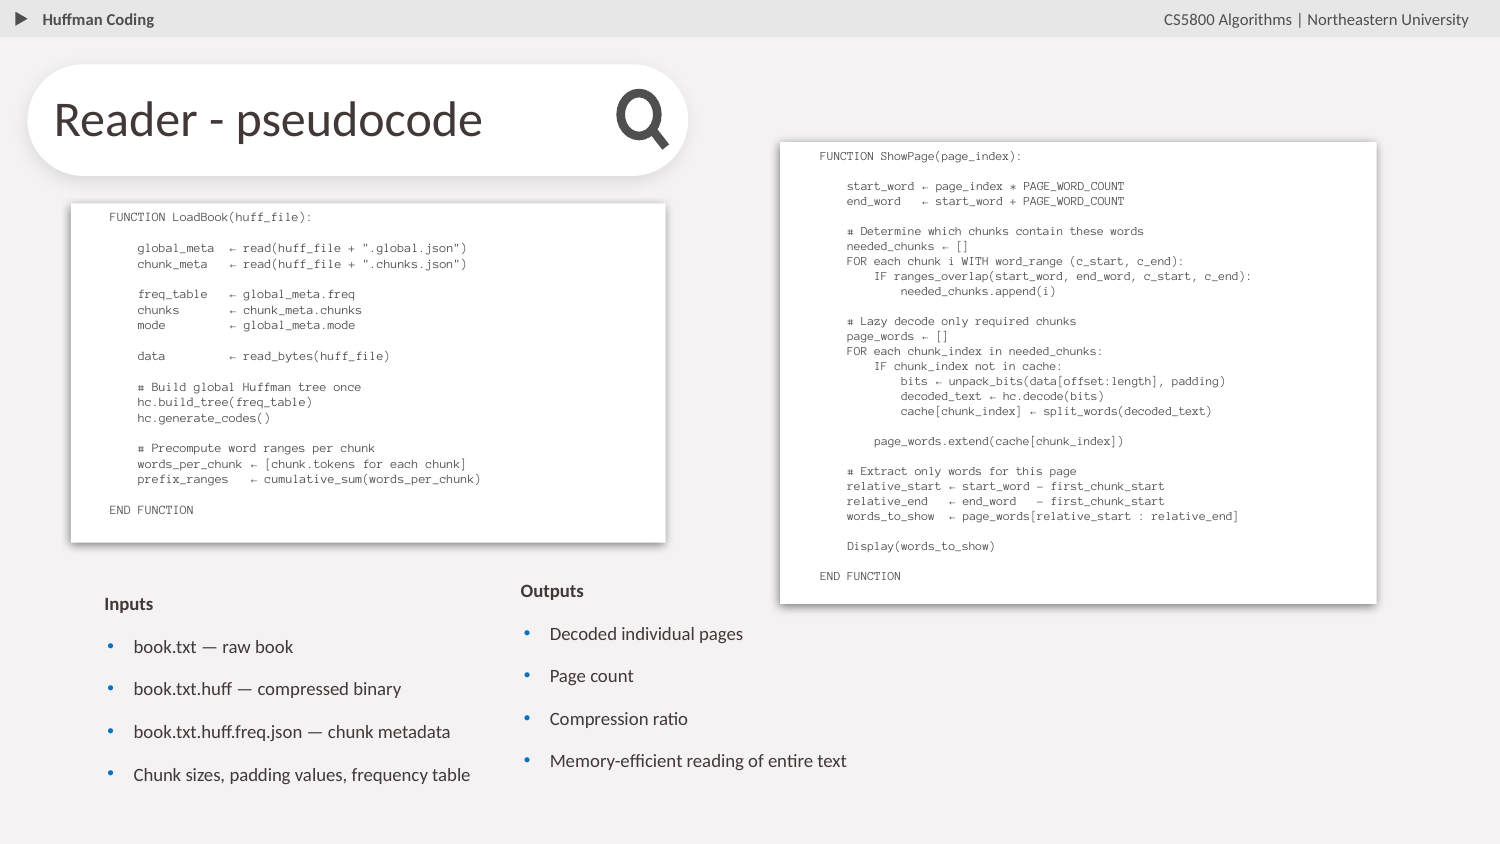

Huffman Coding

CS5800 Algorithms | Northeastern University

Reader - pseudocode

FUNCTION ShowPage(page_index):

    start_word ← page_index * PAGE_WORD_COUNT
    end_word   ← start_word + PAGE_WORD_COUNT

    # Determine which chunks contain these words
    needed_chunks ← []
    FOR each chunk i WITH word_range (c_start, c_end):
        IF ranges_overlap(start_word, end_word, c_start, c_end):
            needed_chunks.append(i)

    # Lazy decode only required chunks
    page_words ← []
    FOR each chunk_index in needed_chunks:
        IF chunk_index not in cache:
            bits ← unpack_bits(data[offset:length], padding)
            decoded_text ← hc.decode(bits)
            cache[chunk_index] ← split_words(decoded_text)

        page_words.extend(cache[chunk_index])

    # Extract only words for this page
    relative_start ← start_word - first_chunk_start
    relative_end   ← end_word   - first_chunk_start
    words_to_show  ← page_words[relative_start : relative_end]

    Display(words_to_show)

END FUNCTION
FUNCTION LoadBook(huff_file):

    global_meta  ← read(huff_file + ".global.json")
    chunk_meta   ← read(huff_file + ".chunks.json")

    freq_table   ← global_meta.freq
    chunks       ← chunk_meta.chunks
    mode         ← global_meta.mode

    data         ← read_bytes(huff_file)

    # Build global Huffman tree once
    hc.build_tree(freq_table)
    hc.generate_codes()

    # Precompute word ranges per chunk
    words_per_chunk ← [chunk.tokens for each chunk]
    prefix_ranges   ← cumulative_sum(words_per_chunk)

END FUNCTION

Outputs
Decoded individual pages
Page count
Compression ratio
Memory-efficient reading of entire text
Inputs
book.txt — raw book
book.txt.huff — compressed binary
book.txt.huff.freq.json — chunk metadata
Chunk sizes, padding values, frequency table